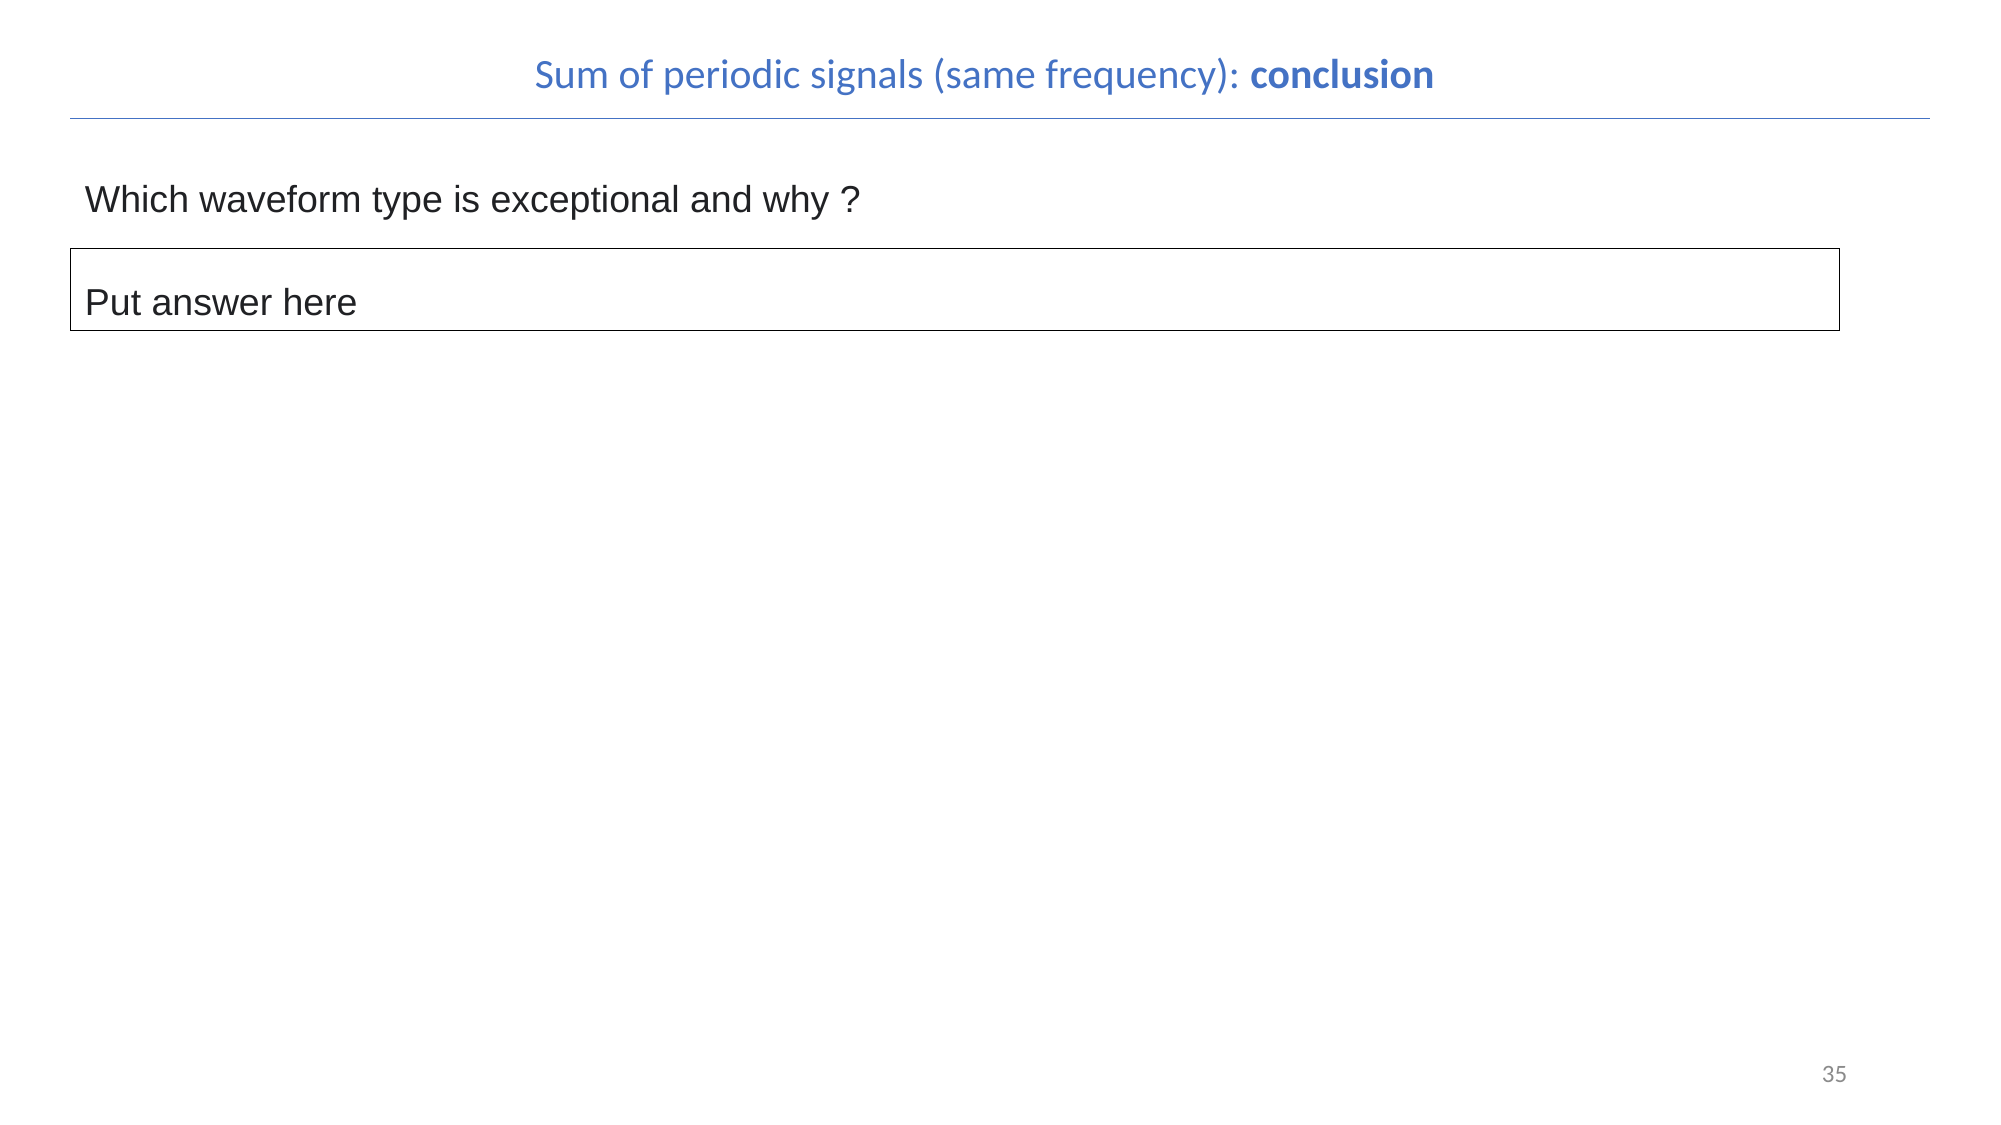

Sum of periodic signals (same frequency): conclusion
Which waveform type is exceptional and why ?
Put answer here
35